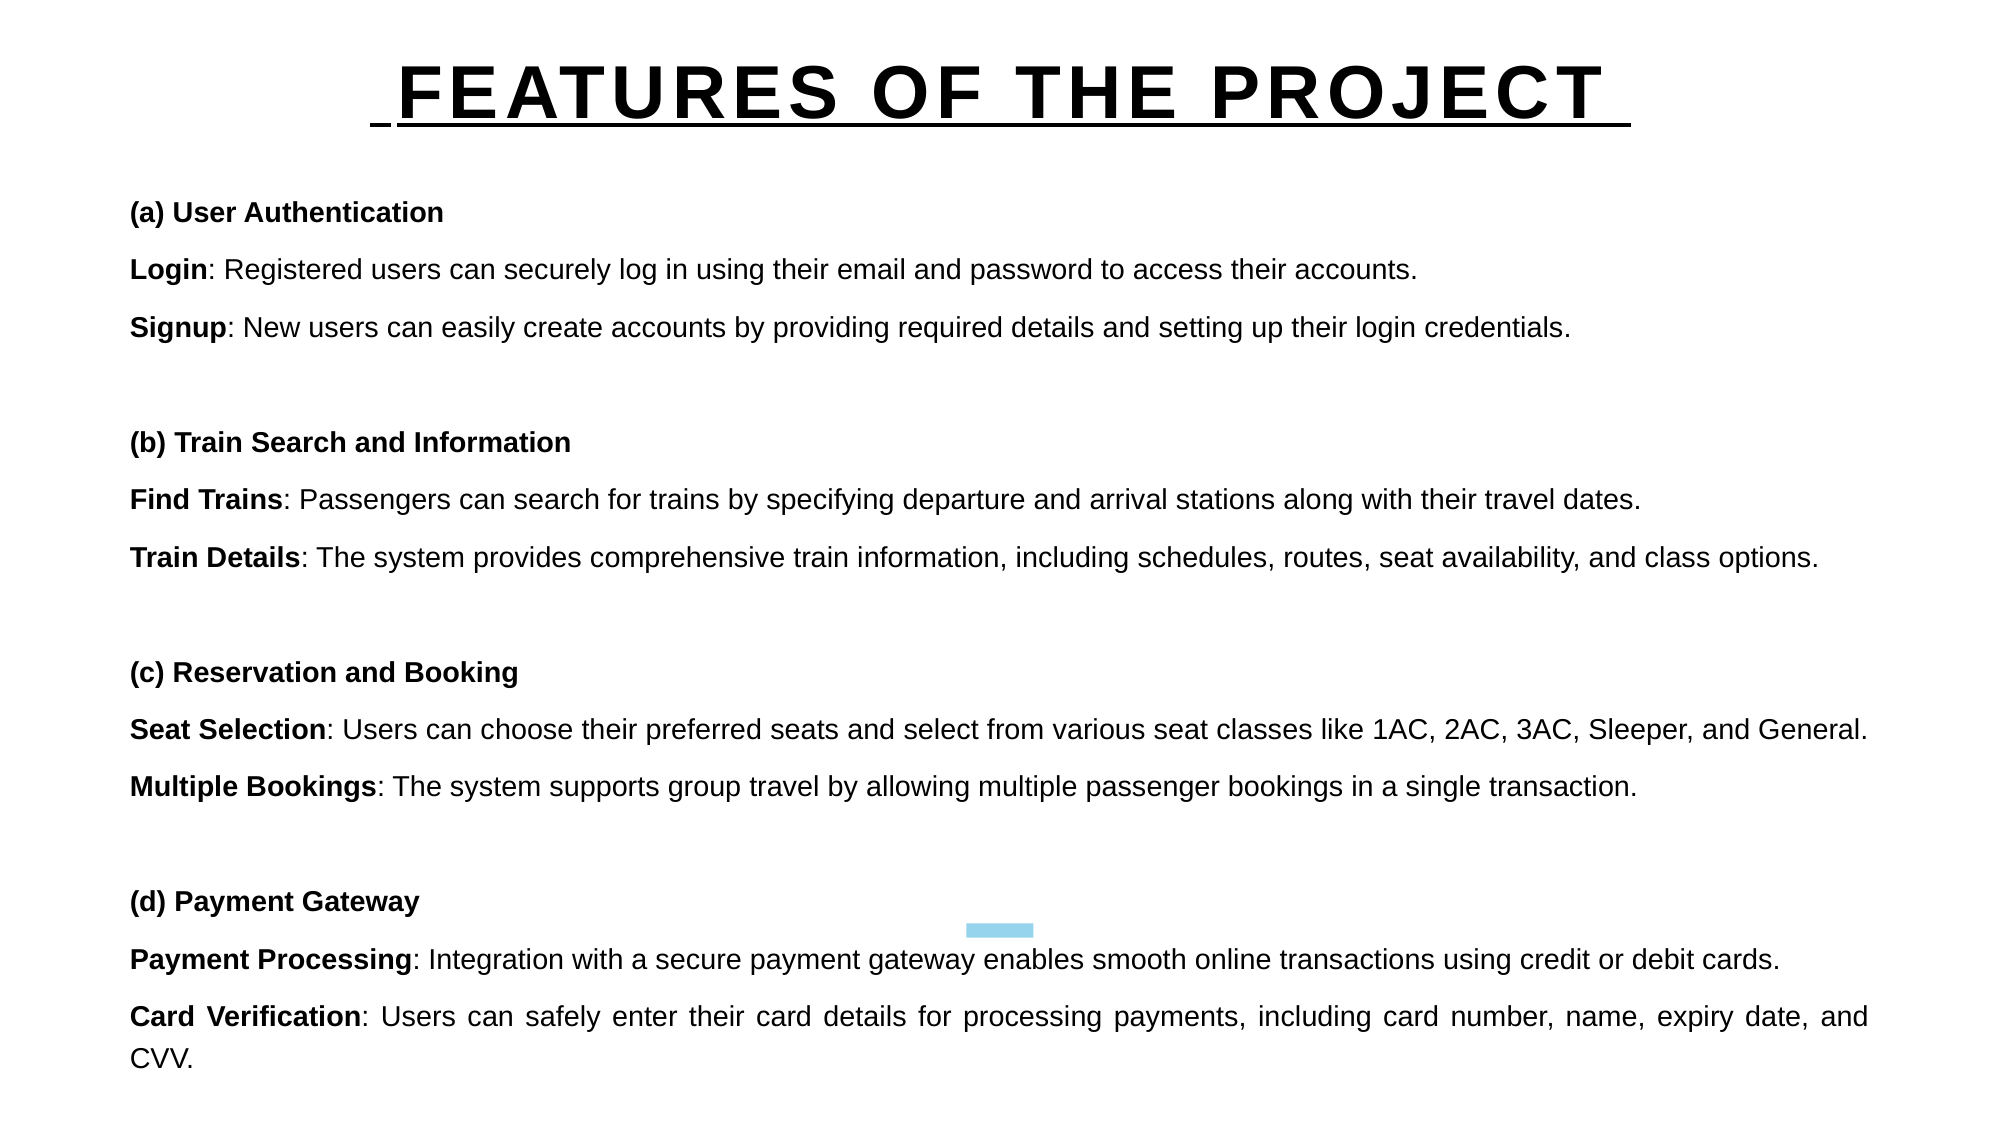

# FEATURES OF THE PROJECT
(a) User Authentication
Login: Registered users can securely log in using their email and password to access their accounts.
Signup: New users can easily create accounts by providing required details and setting up their login credentials.

(b) Train Search and Information
Find Trains: Passengers can search for trains by specifying departure and arrival stations along with their travel dates.
Train Details: The system provides comprehensive train information, including schedules, routes, seat availability, and class options.

(c) Reservation and Booking
Seat Selection: Users can choose their preferred seats and select from various seat classes like 1AC, 2AC, 3AC, Sleeper, and General.
Multiple Bookings: The system supports group travel by allowing multiple passenger bookings in a single transaction.

(d) Payment Gateway
Payment Processing: Integration with a secure payment gateway enables smooth online transactions using credit or debit cards.
Card Verification: Users can safely enter their card details for processing payments, including card number, name, expiry date, and CVV.